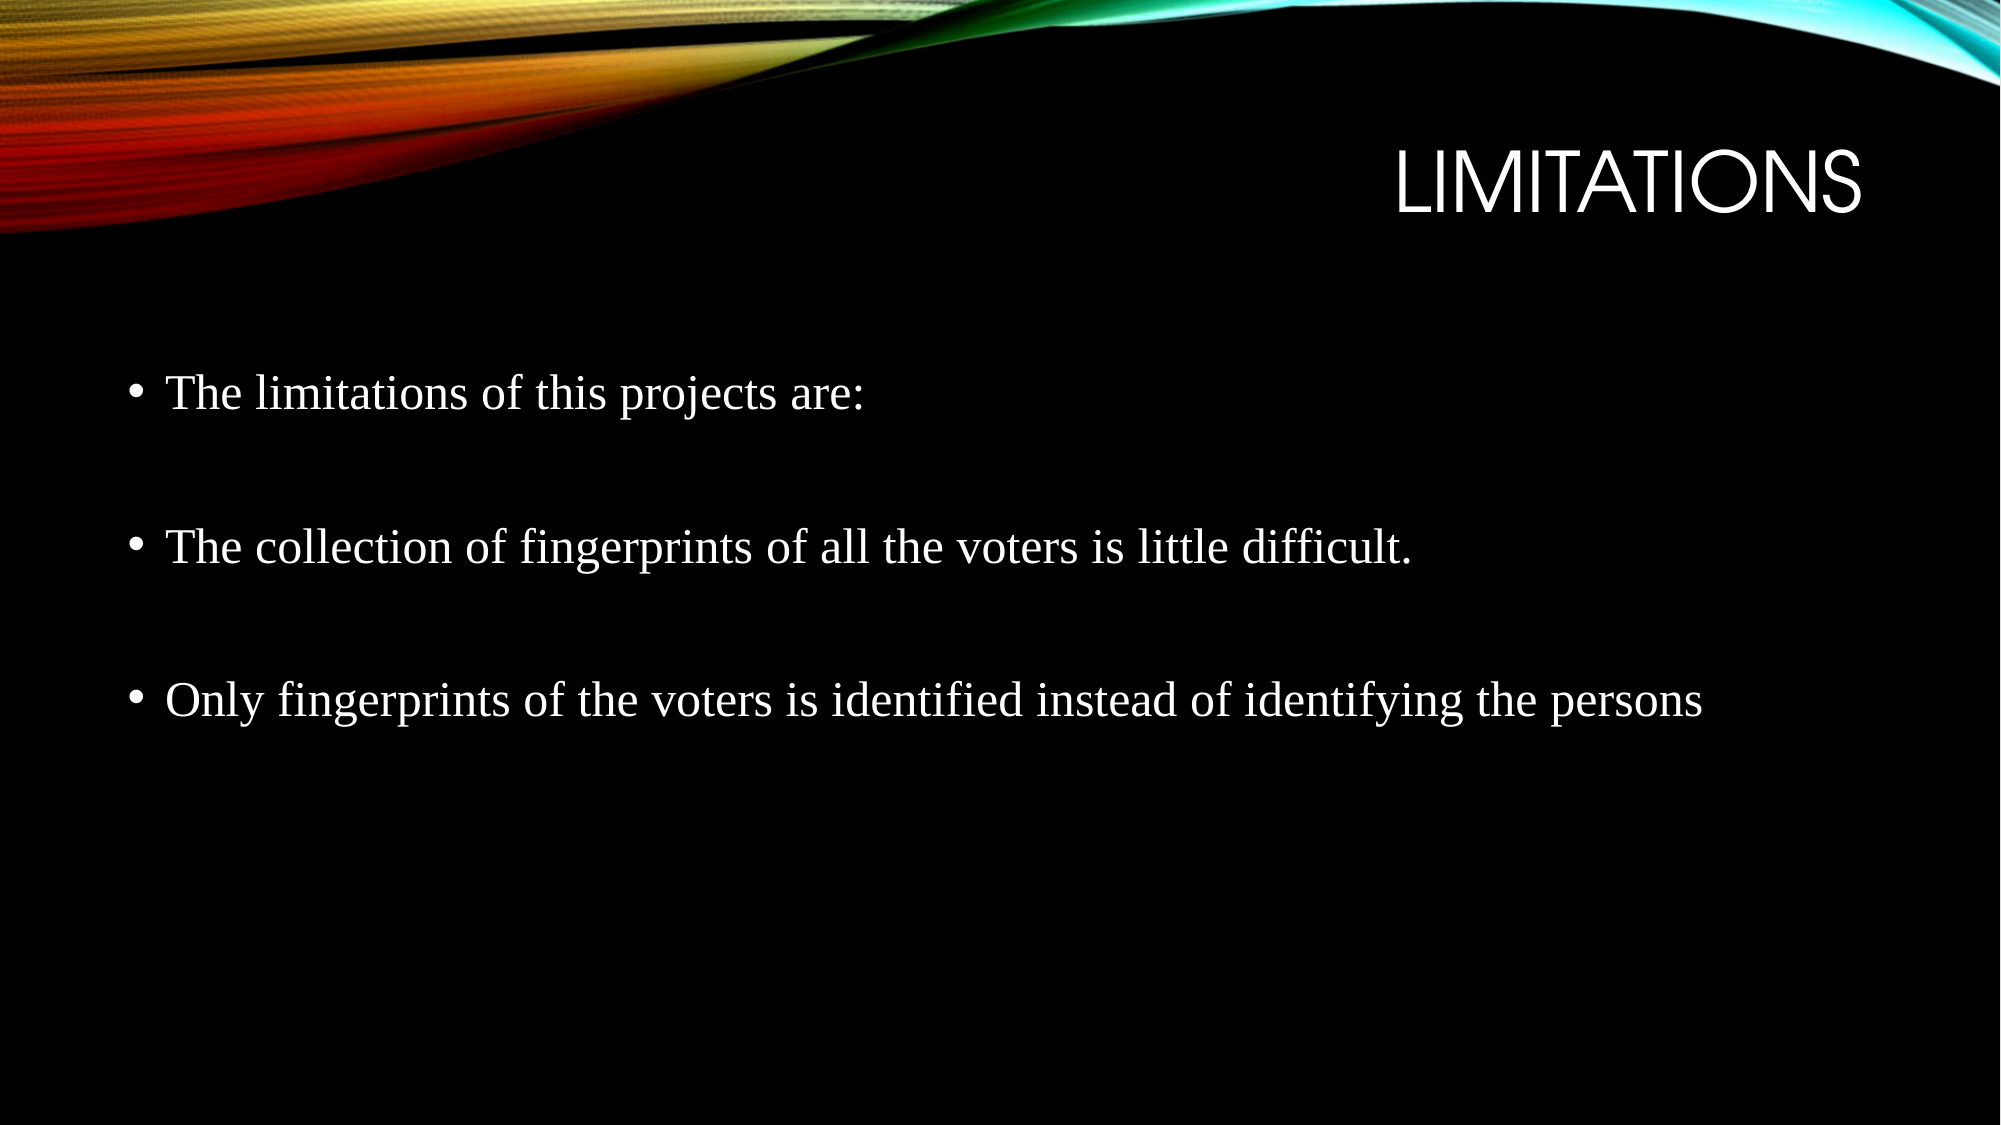

# LIMITATIONS
The limitations of this projects are:

The collection of fingerprints of all the voters is little difficult.

Only fingerprints of the voters is identified instead of identifying the persons